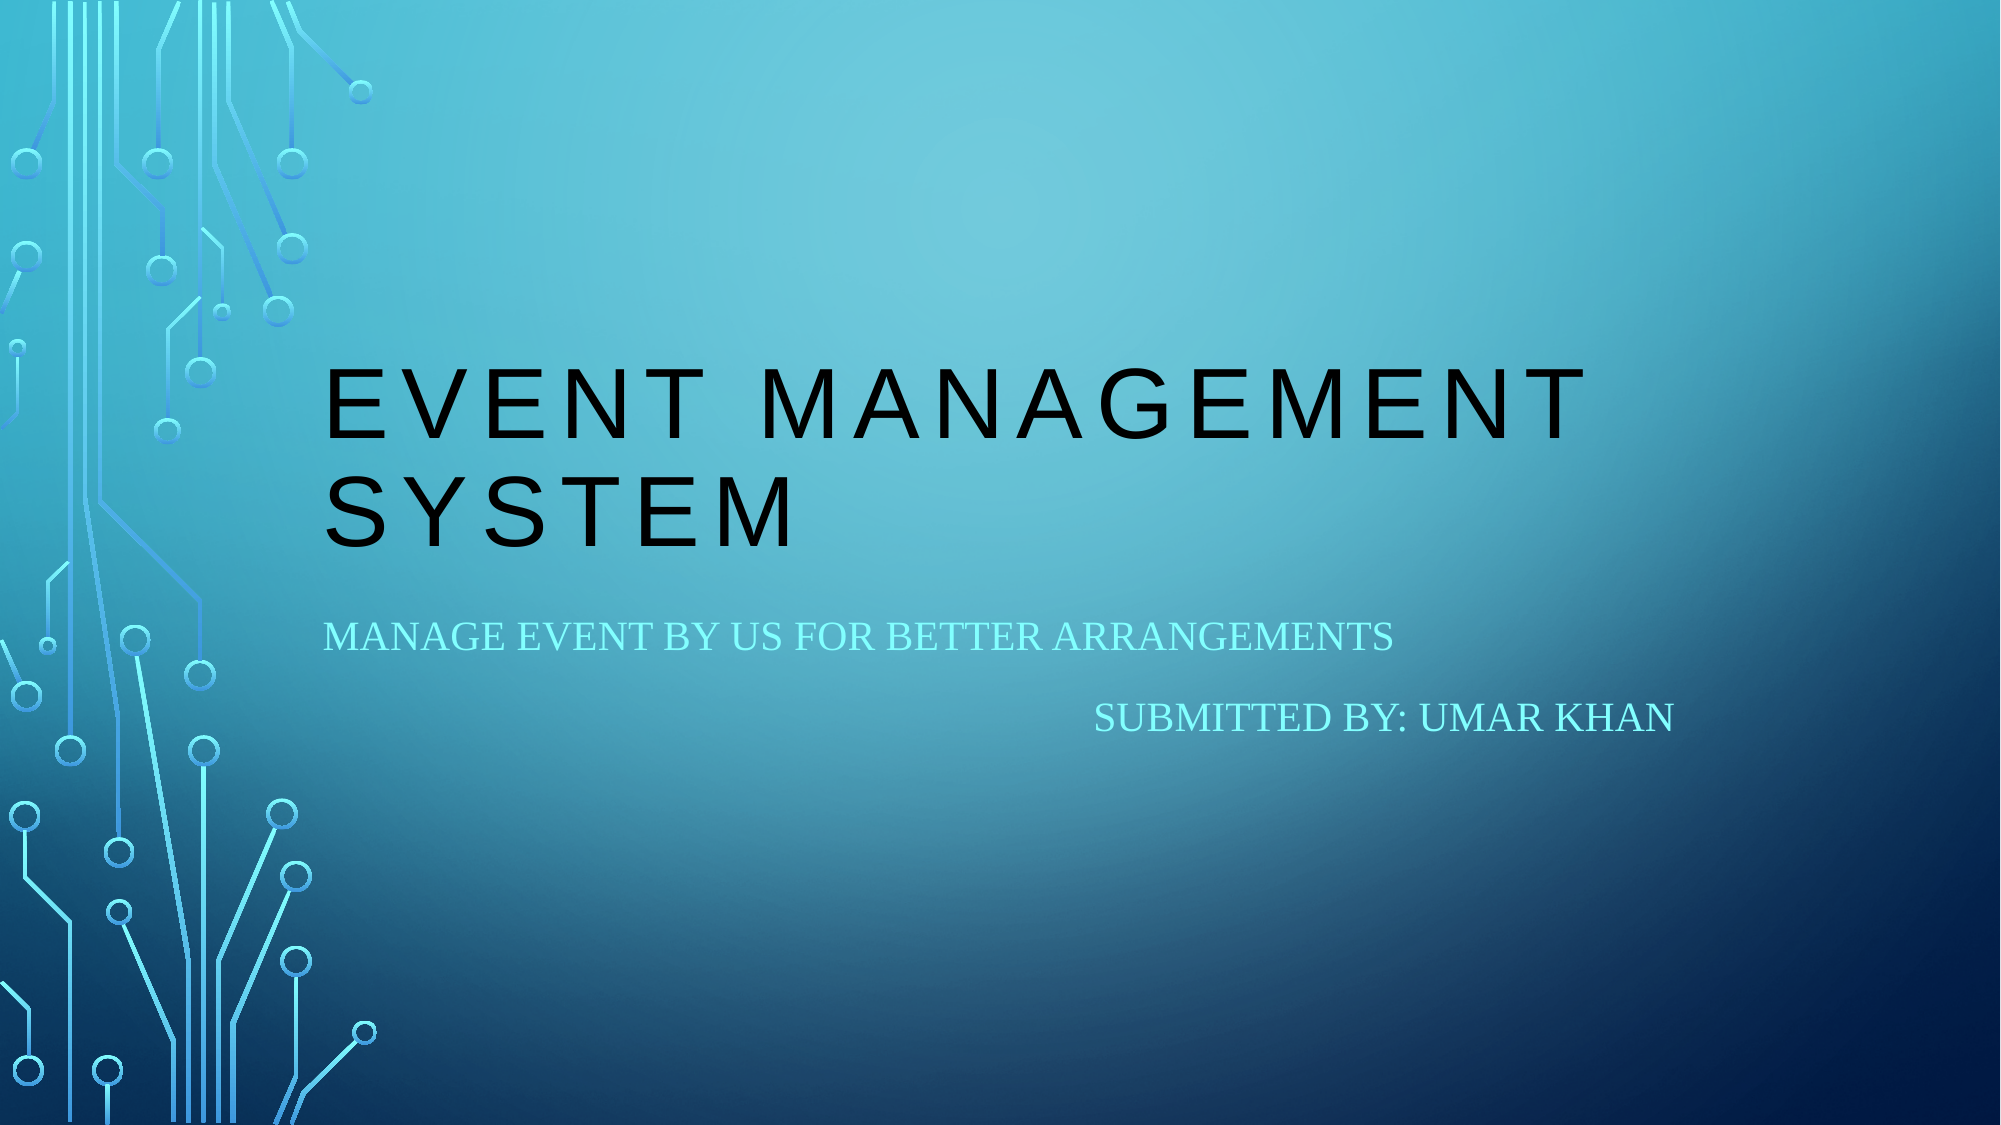

# Event MANAGEMENT SYSTEM
Manage event by us for better arrangements
                                                                   Submitted by: Umar Khan